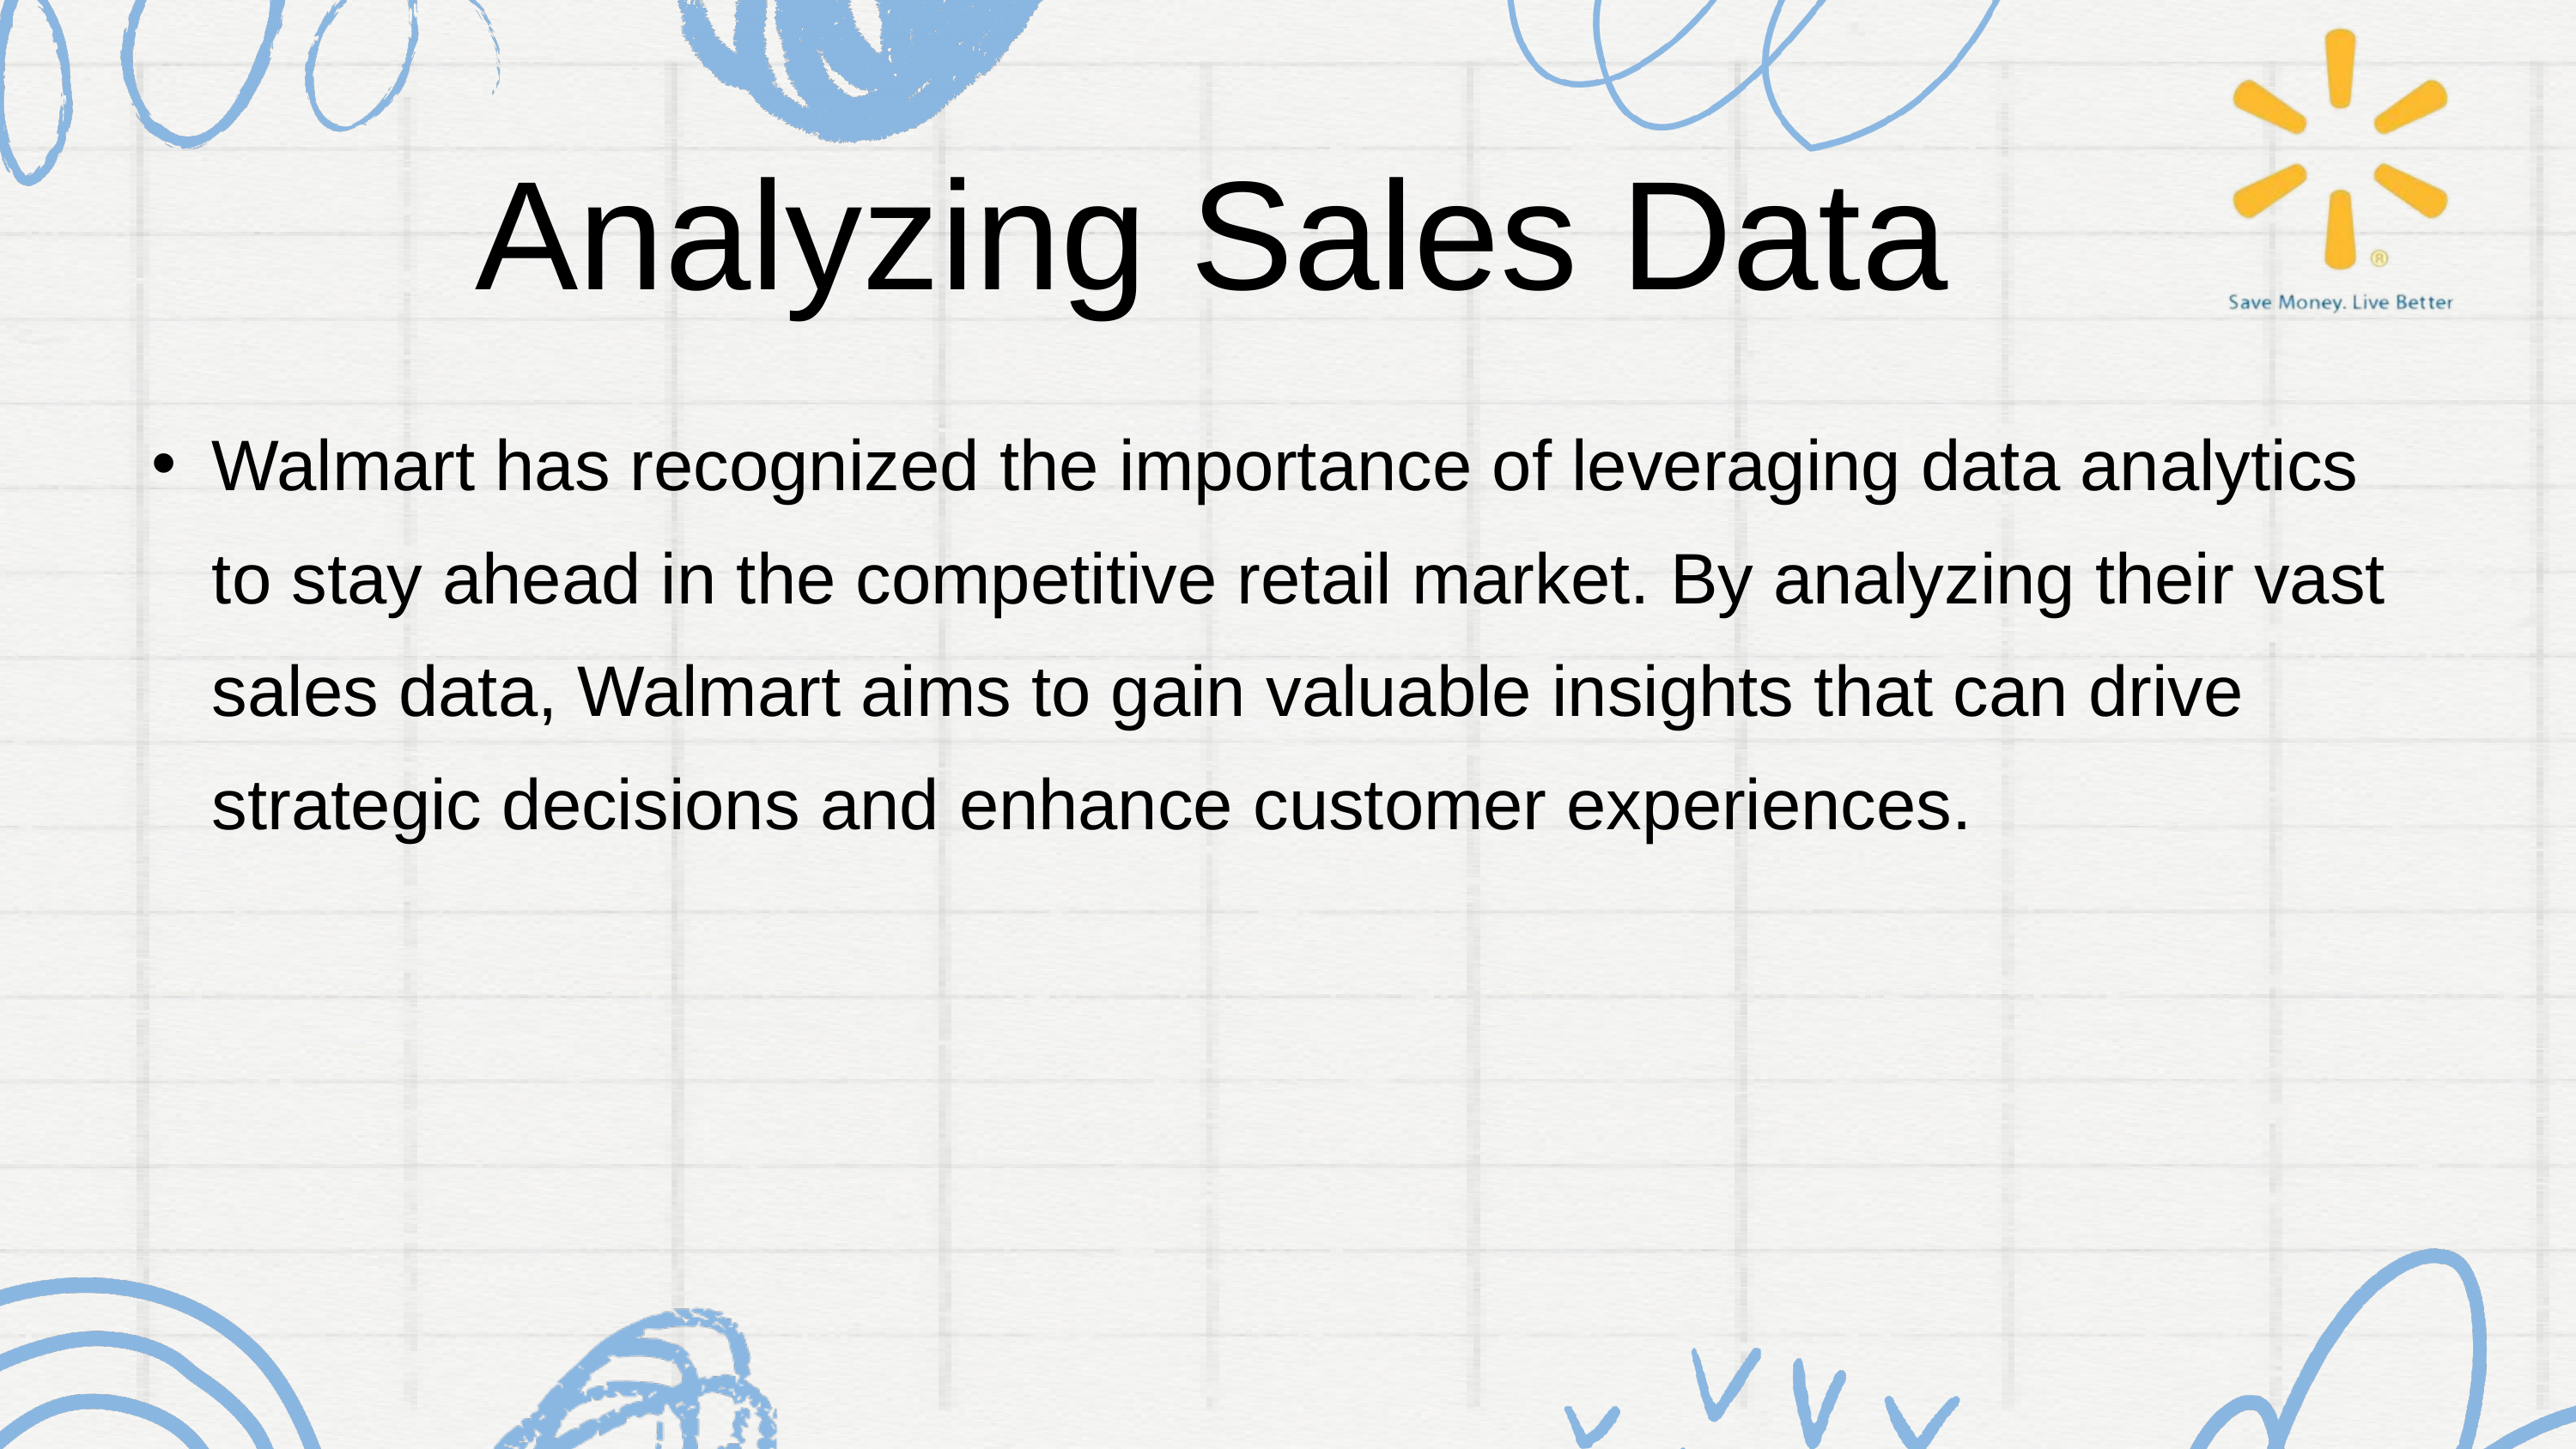

Analyzing Sales Data
Walmart has recognized the importance of leveraging data analytics to stay ahead in the competitive retail market. By analyzing their vast sales data, Walmart aims to gain valuable insights that can drive strategic decisions and enhance customer experiences.